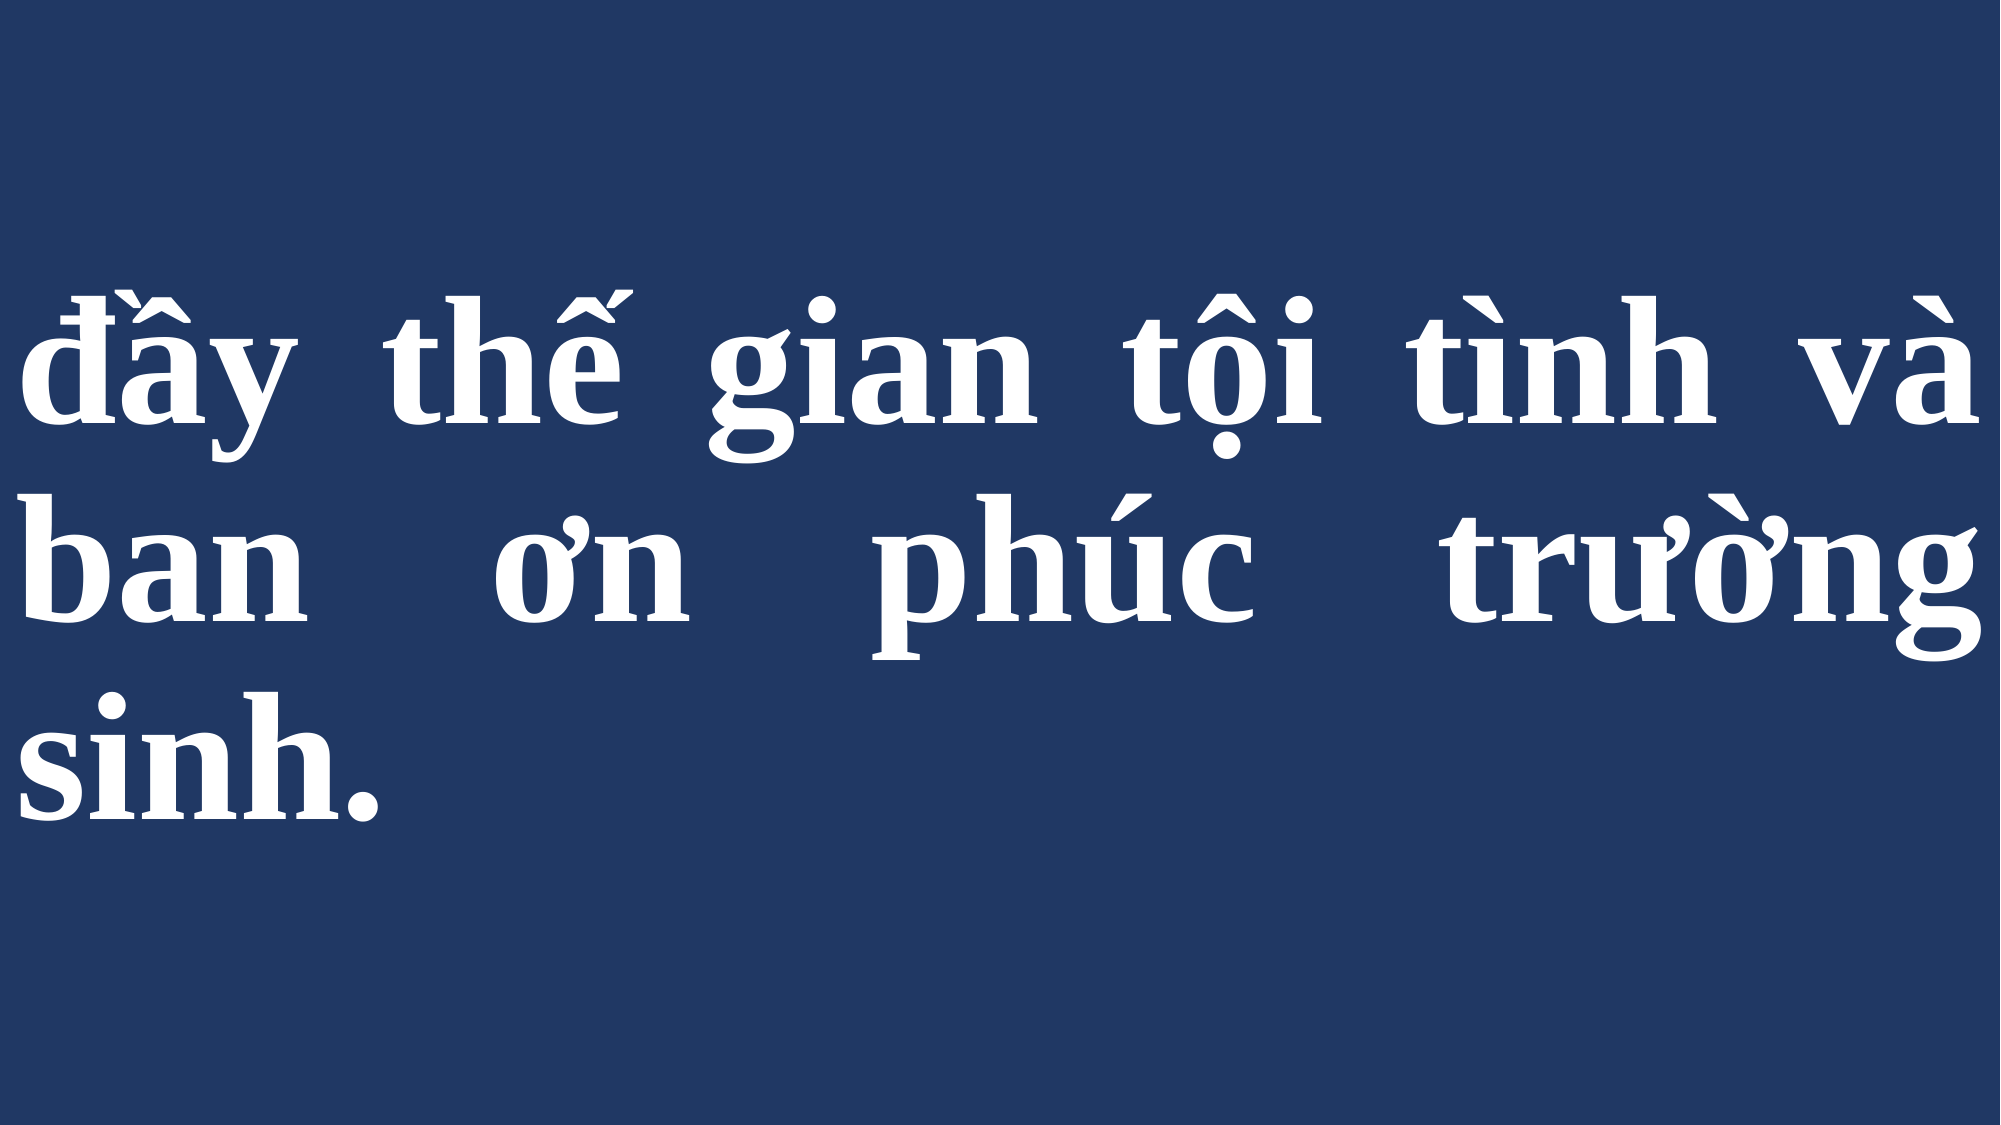

# đầy thế gian tội tình và ban ơn phúc trường sinh.